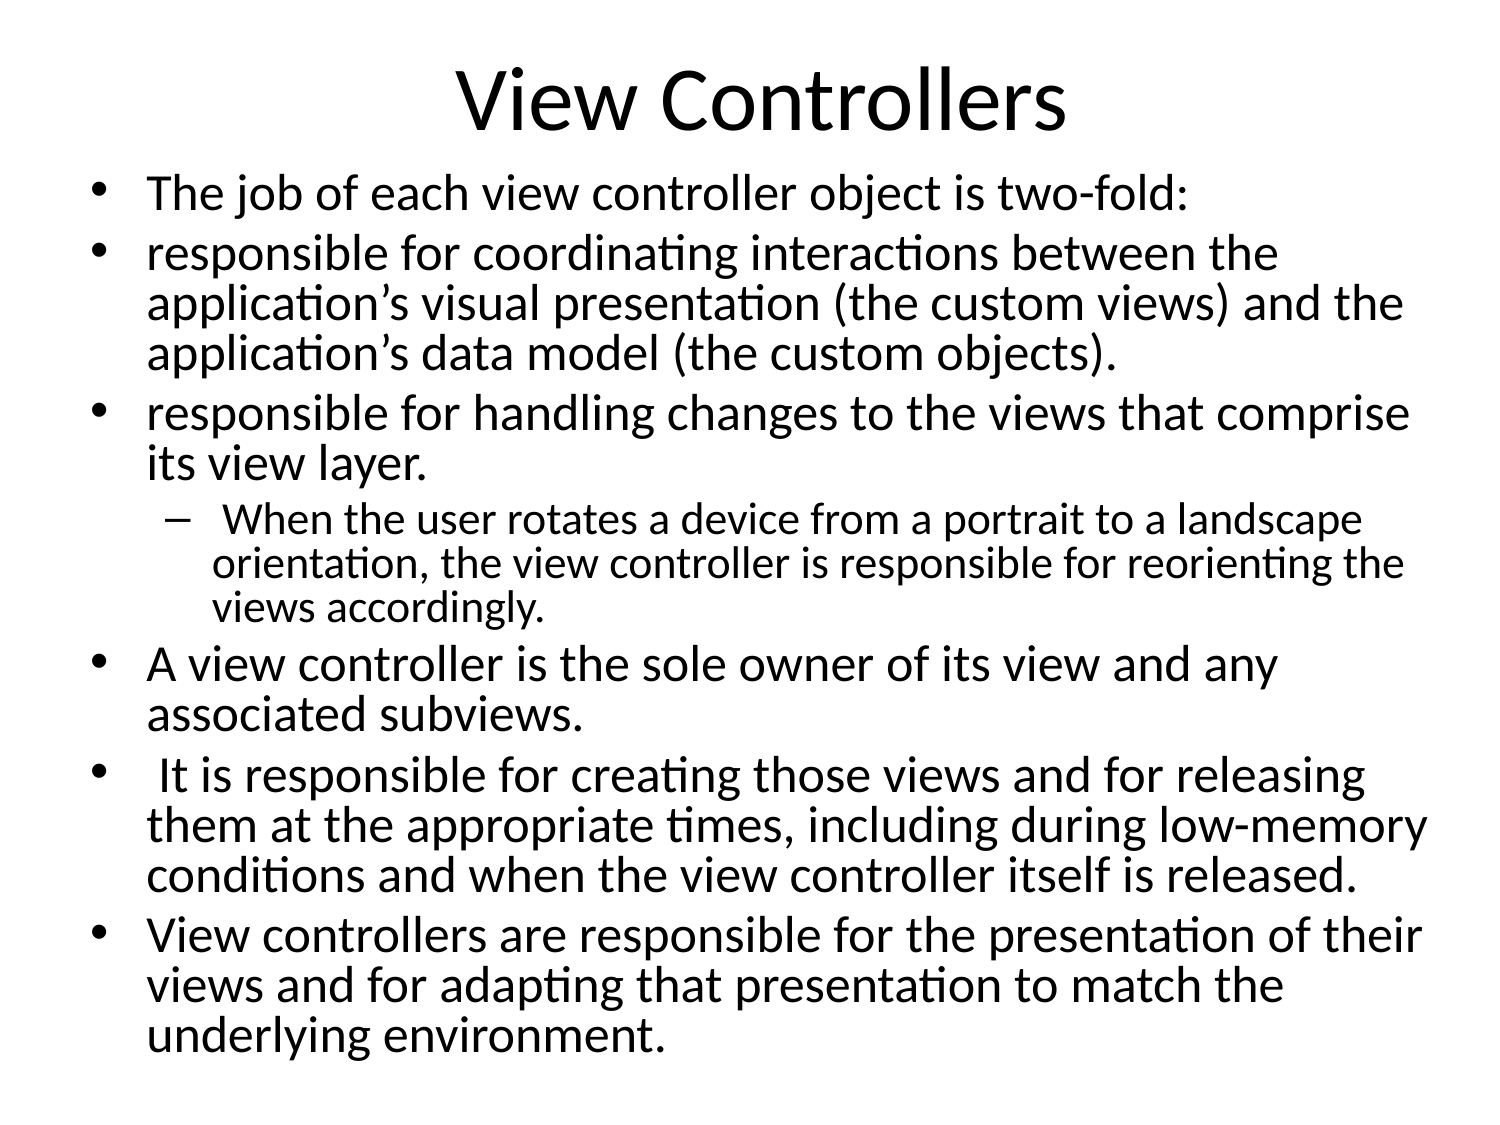

# View Controllers
The job of each view controller object is two-fold:
responsible for coordinating interactions between the application’s visual presentation (the custom views) and the application’s data model (the custom objects).
responsible for handling changes to the views that comprise its view layer.
 When the user rotates a device from a portrait to a landscape orientation, the view controller is responsible for reorienting the views accordingly.
A view controller is the sole owner of its view and any associated subviews.
 It is responsible for creating those views and for releasing them at the appropriate times, including during low-memory conditions and when the view controller itself is released.
View controllers are responsible for the presentation of their views and for adapting that presentation to match the underlying environment.